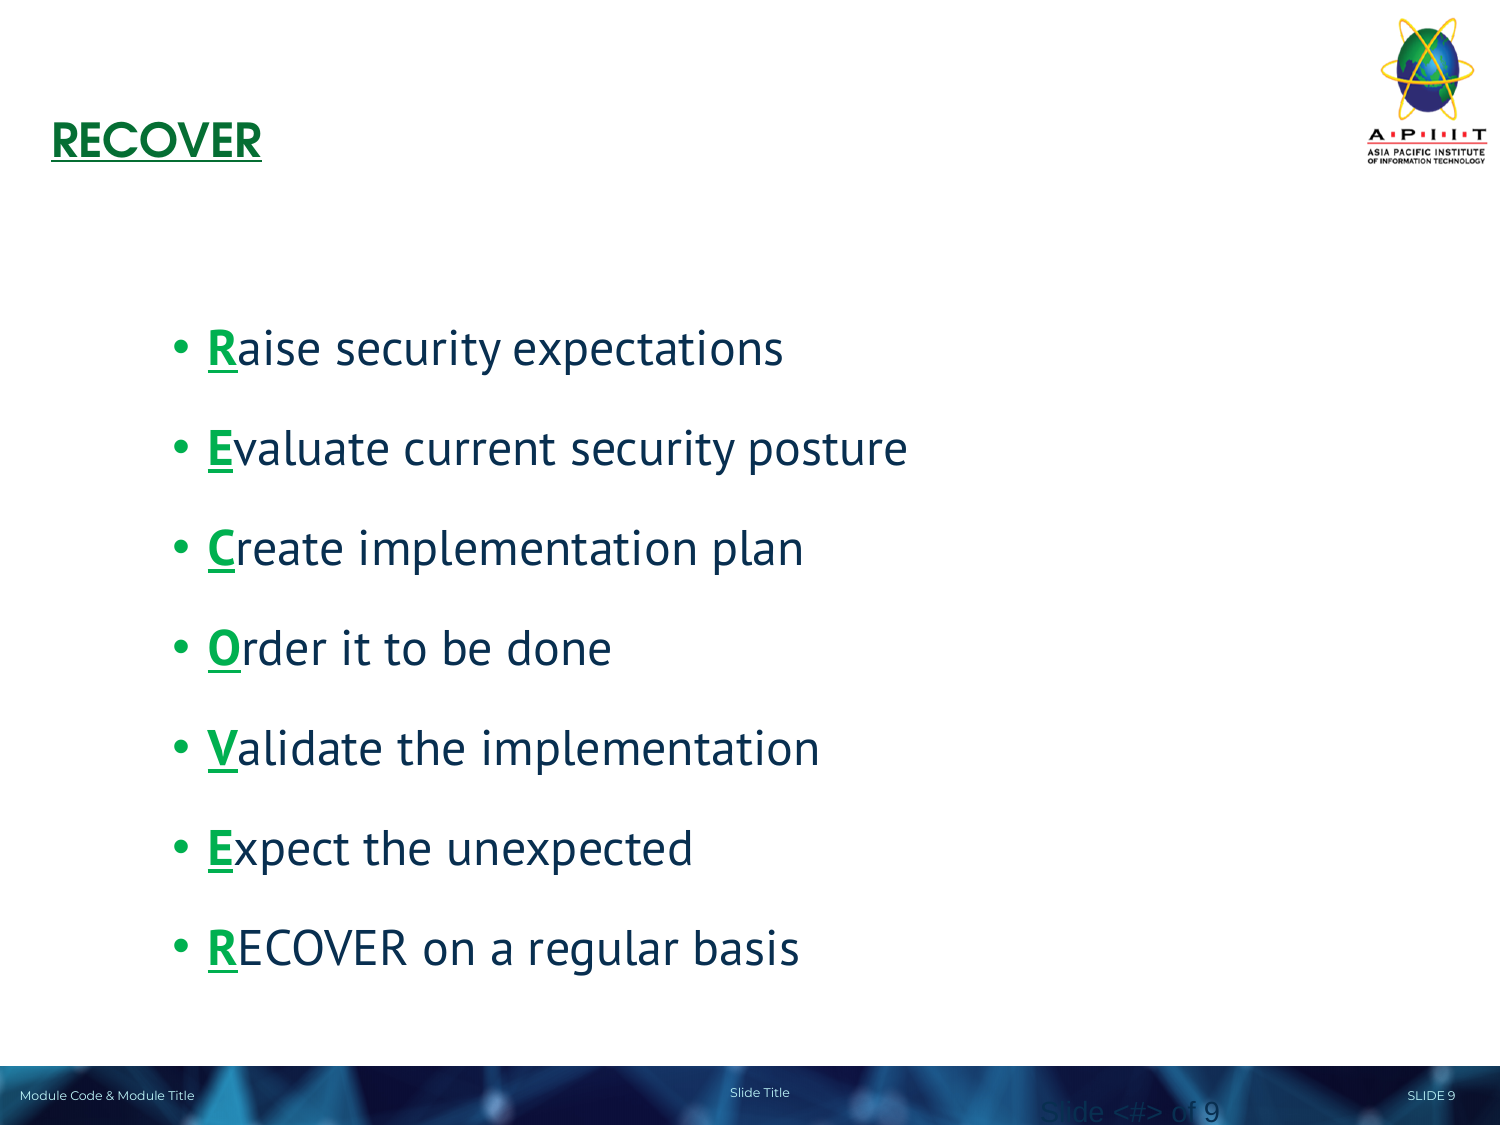

# RECOVER
Raise security expectations
Evaluate current security posture
Create implementation plan
Order it to be done
Validate the implementation
Expect the unexpected
RECOVER on a regular basis
Slide <#> of 9